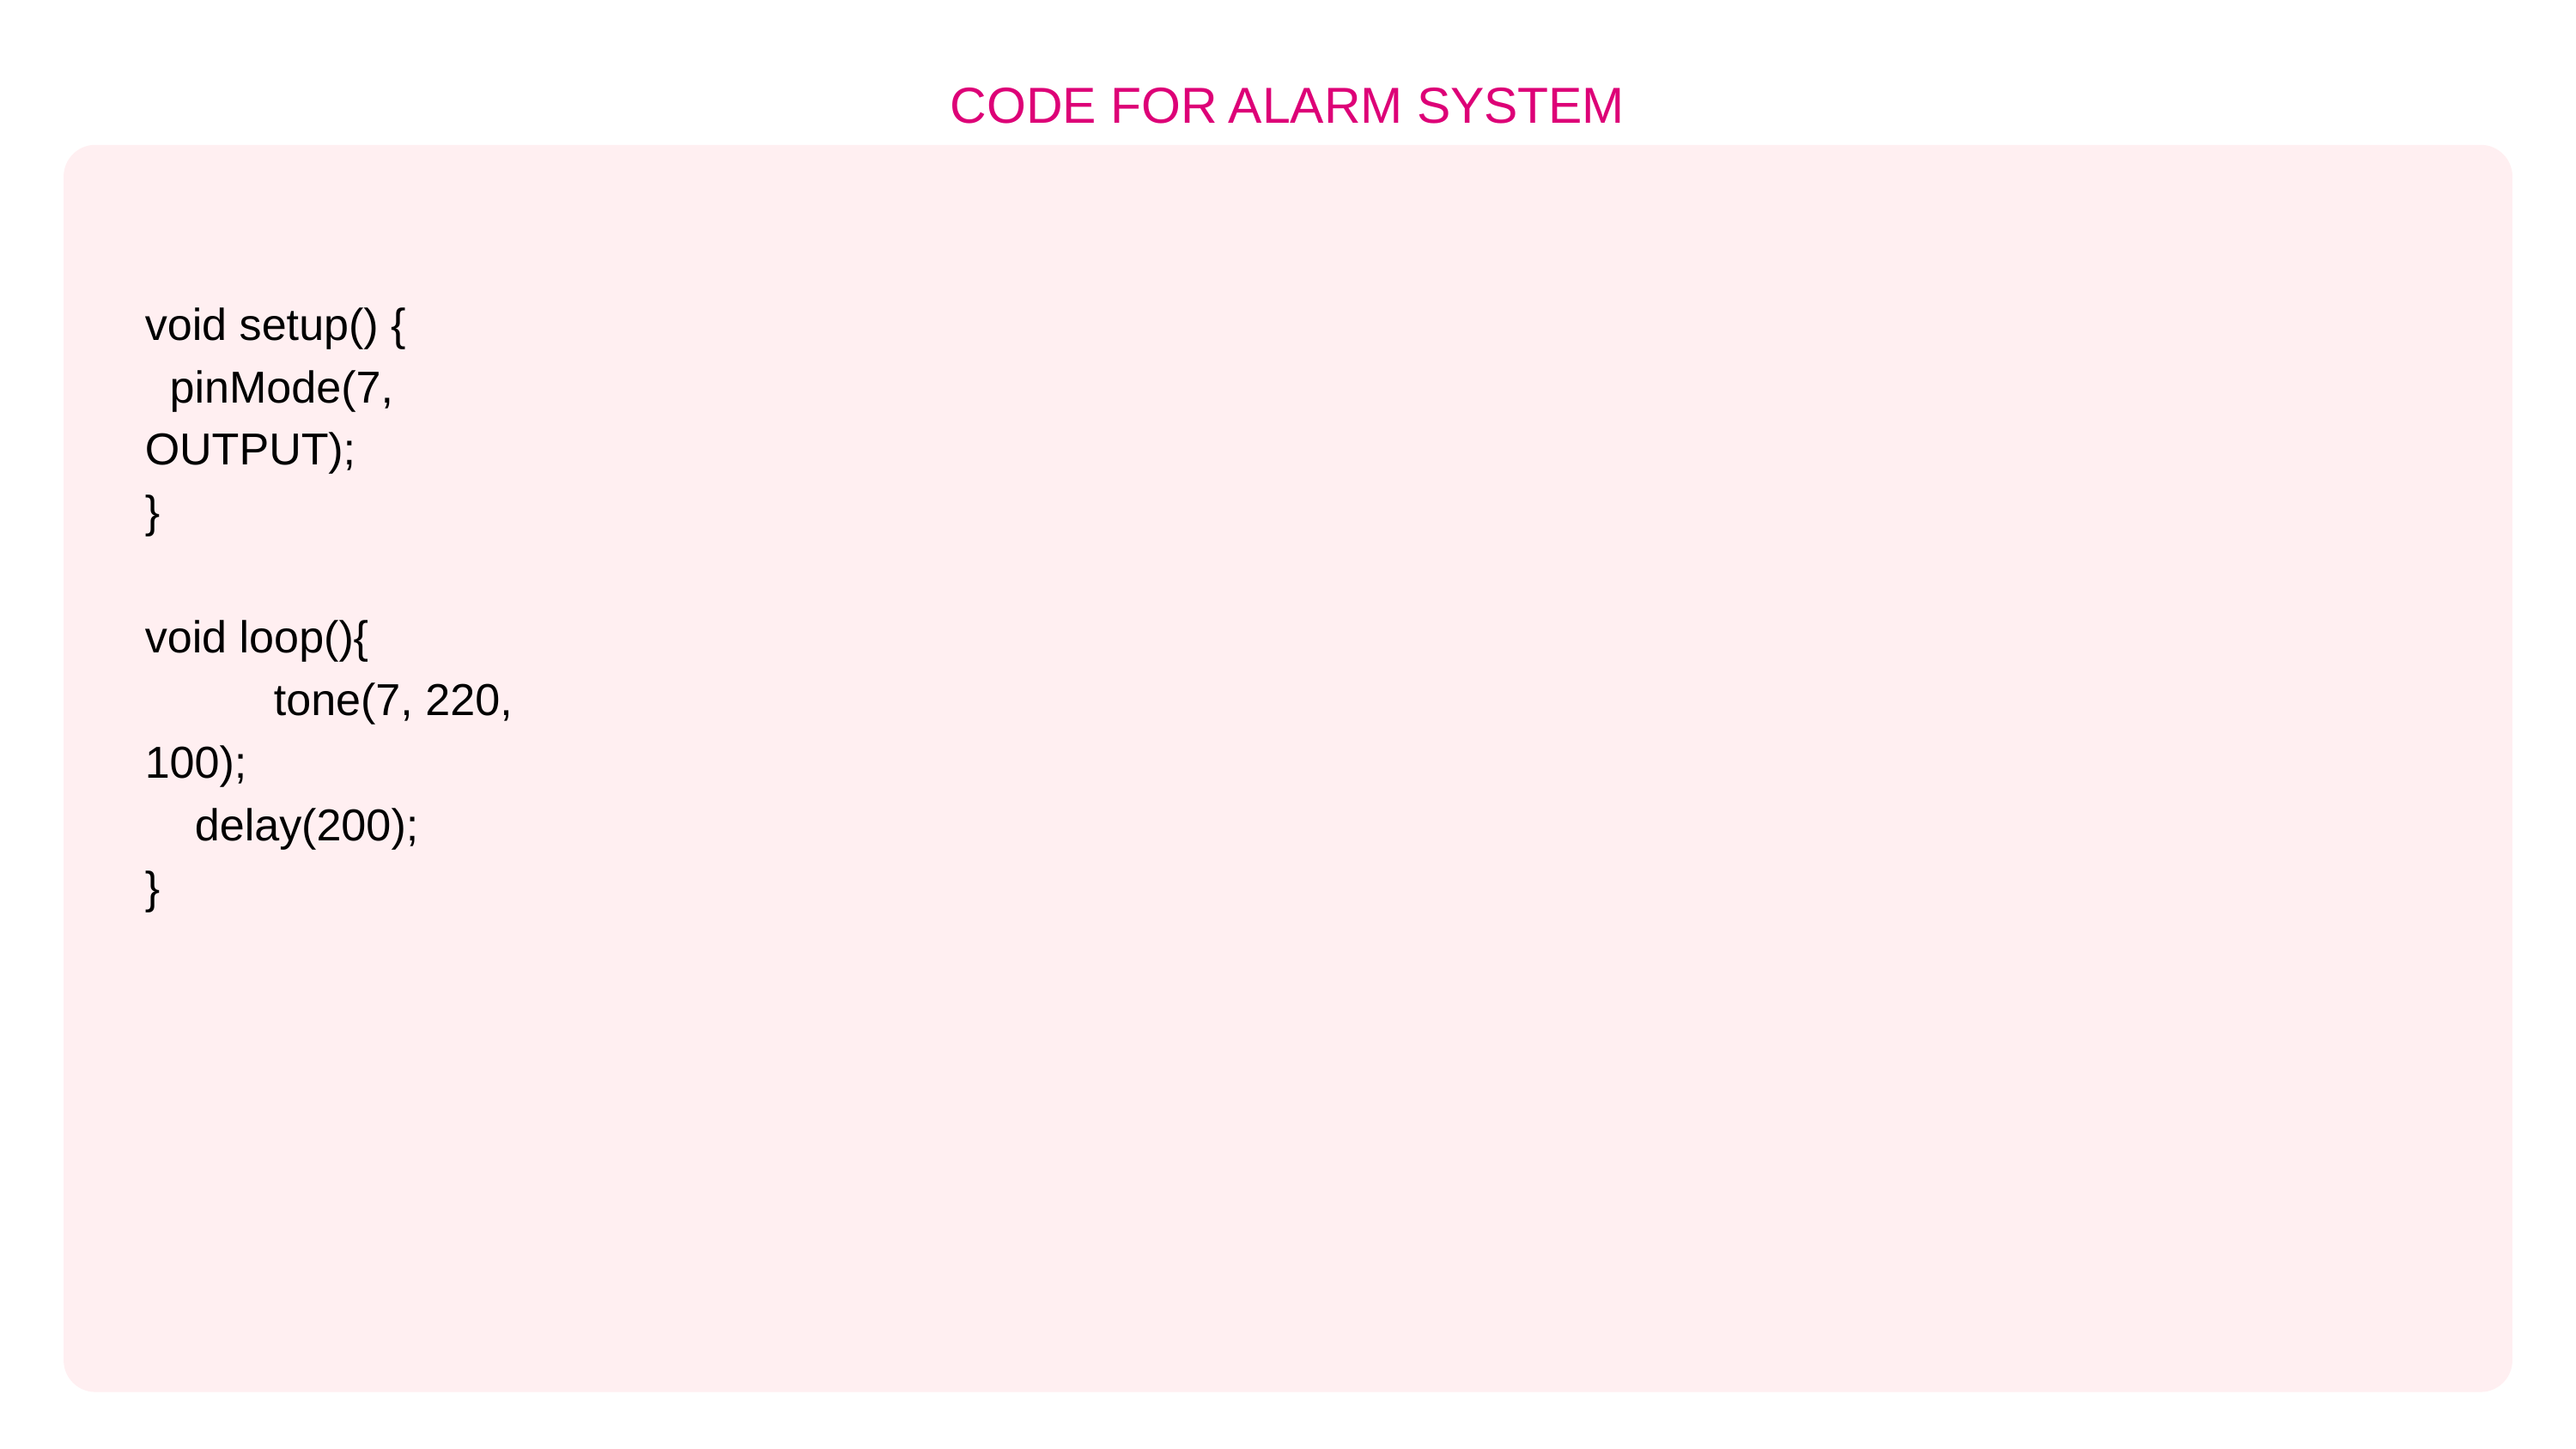

START
CODE FOR ALARM SYSTEM

void setup() {
  pinMode(7, OUTPUT);
}

void loop(){
	tone(7, 220, 100);
    delay(200);
}